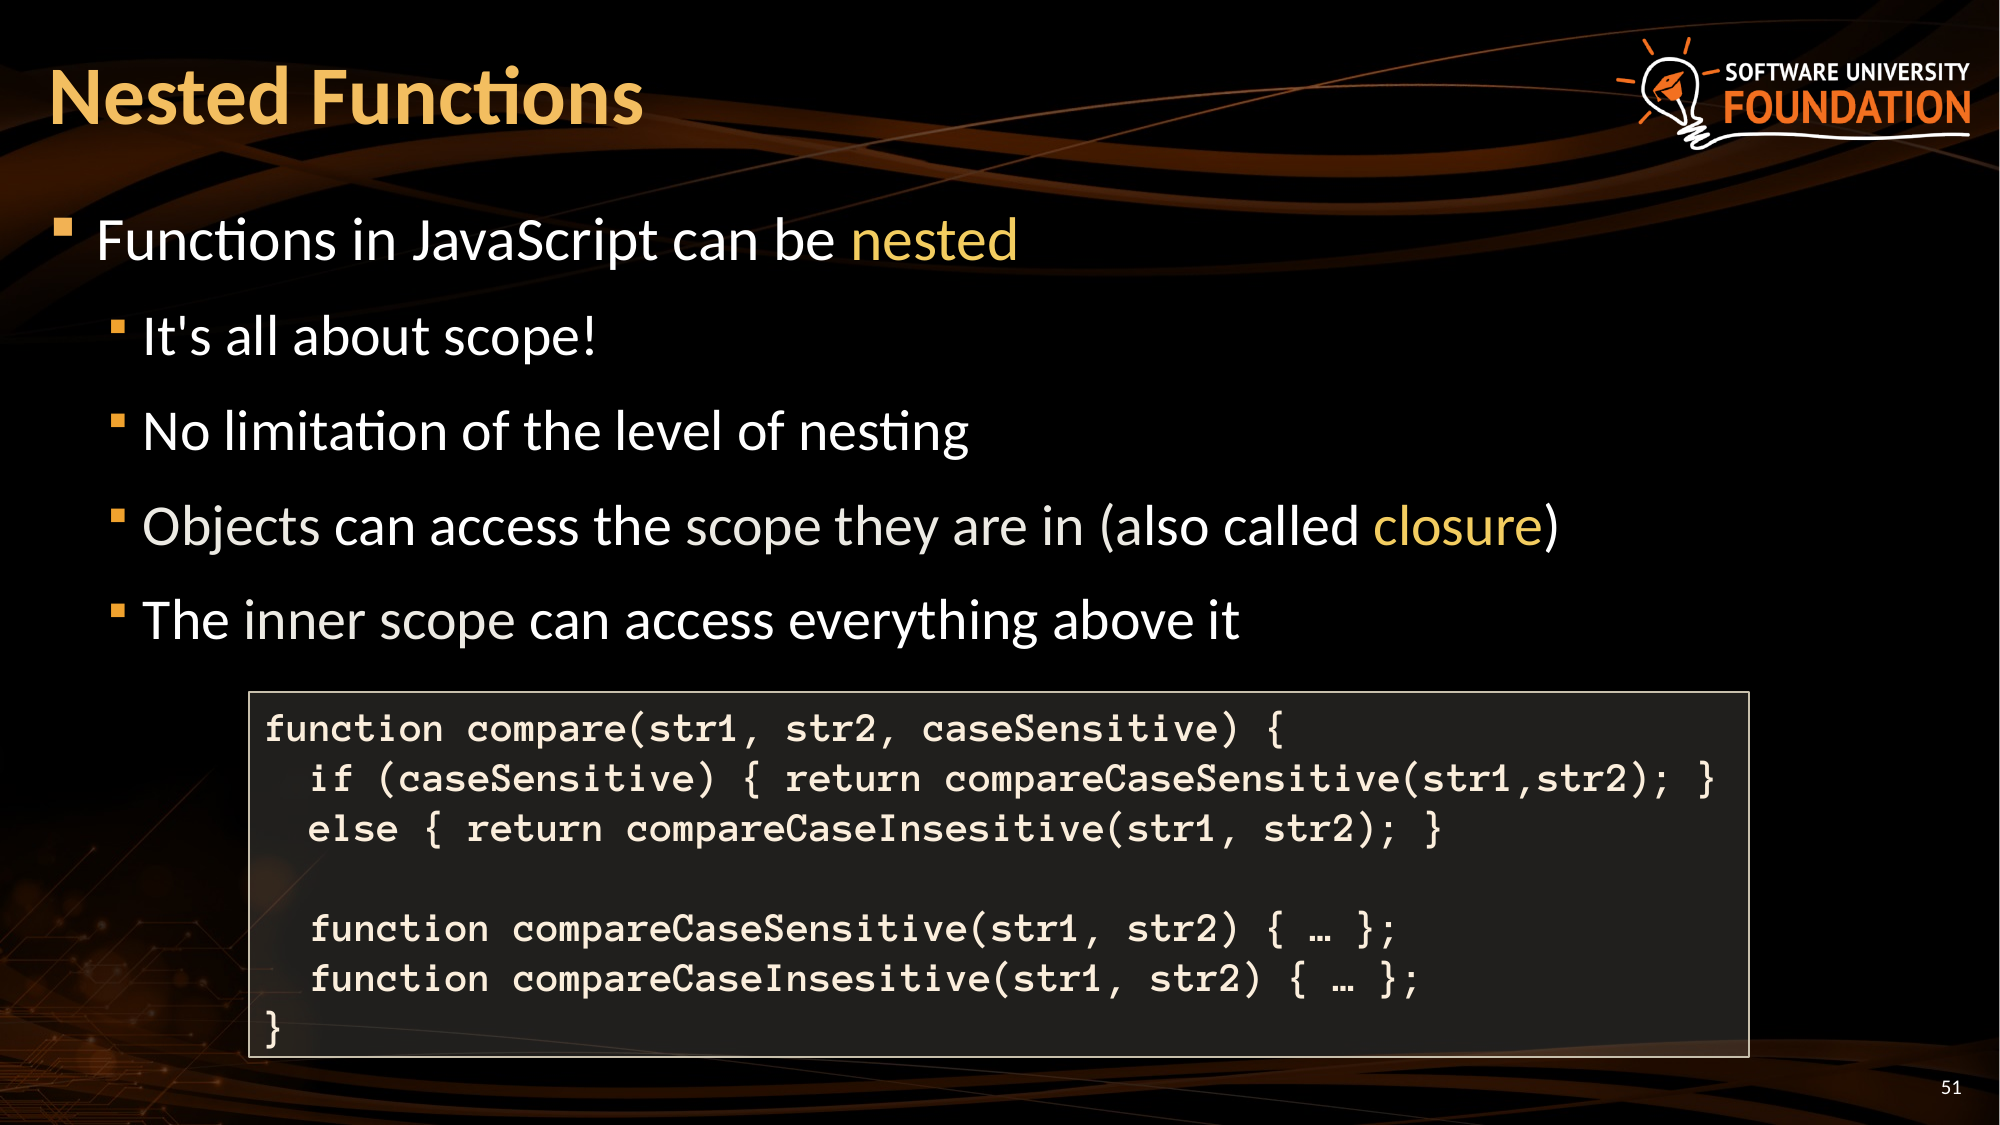

# Nested Functions
Functions in JavaScript can be nested
It's all about scope!
No limitation of the level of nesting
Objects can access the scope they are in (also called closure)
The inner scope can access everything above it
﻿function compare(str1, str2, caseSensitive) {
  if (caseSensitive) { return compareCaseSensitive(str1,str2); }
  else { return compareCaseInsesitive(str1, str2); }

  function compareCaseSensitive(str1, str2) { … };
  function compareCaseInsesitive(str1, str2) { … };
}
51